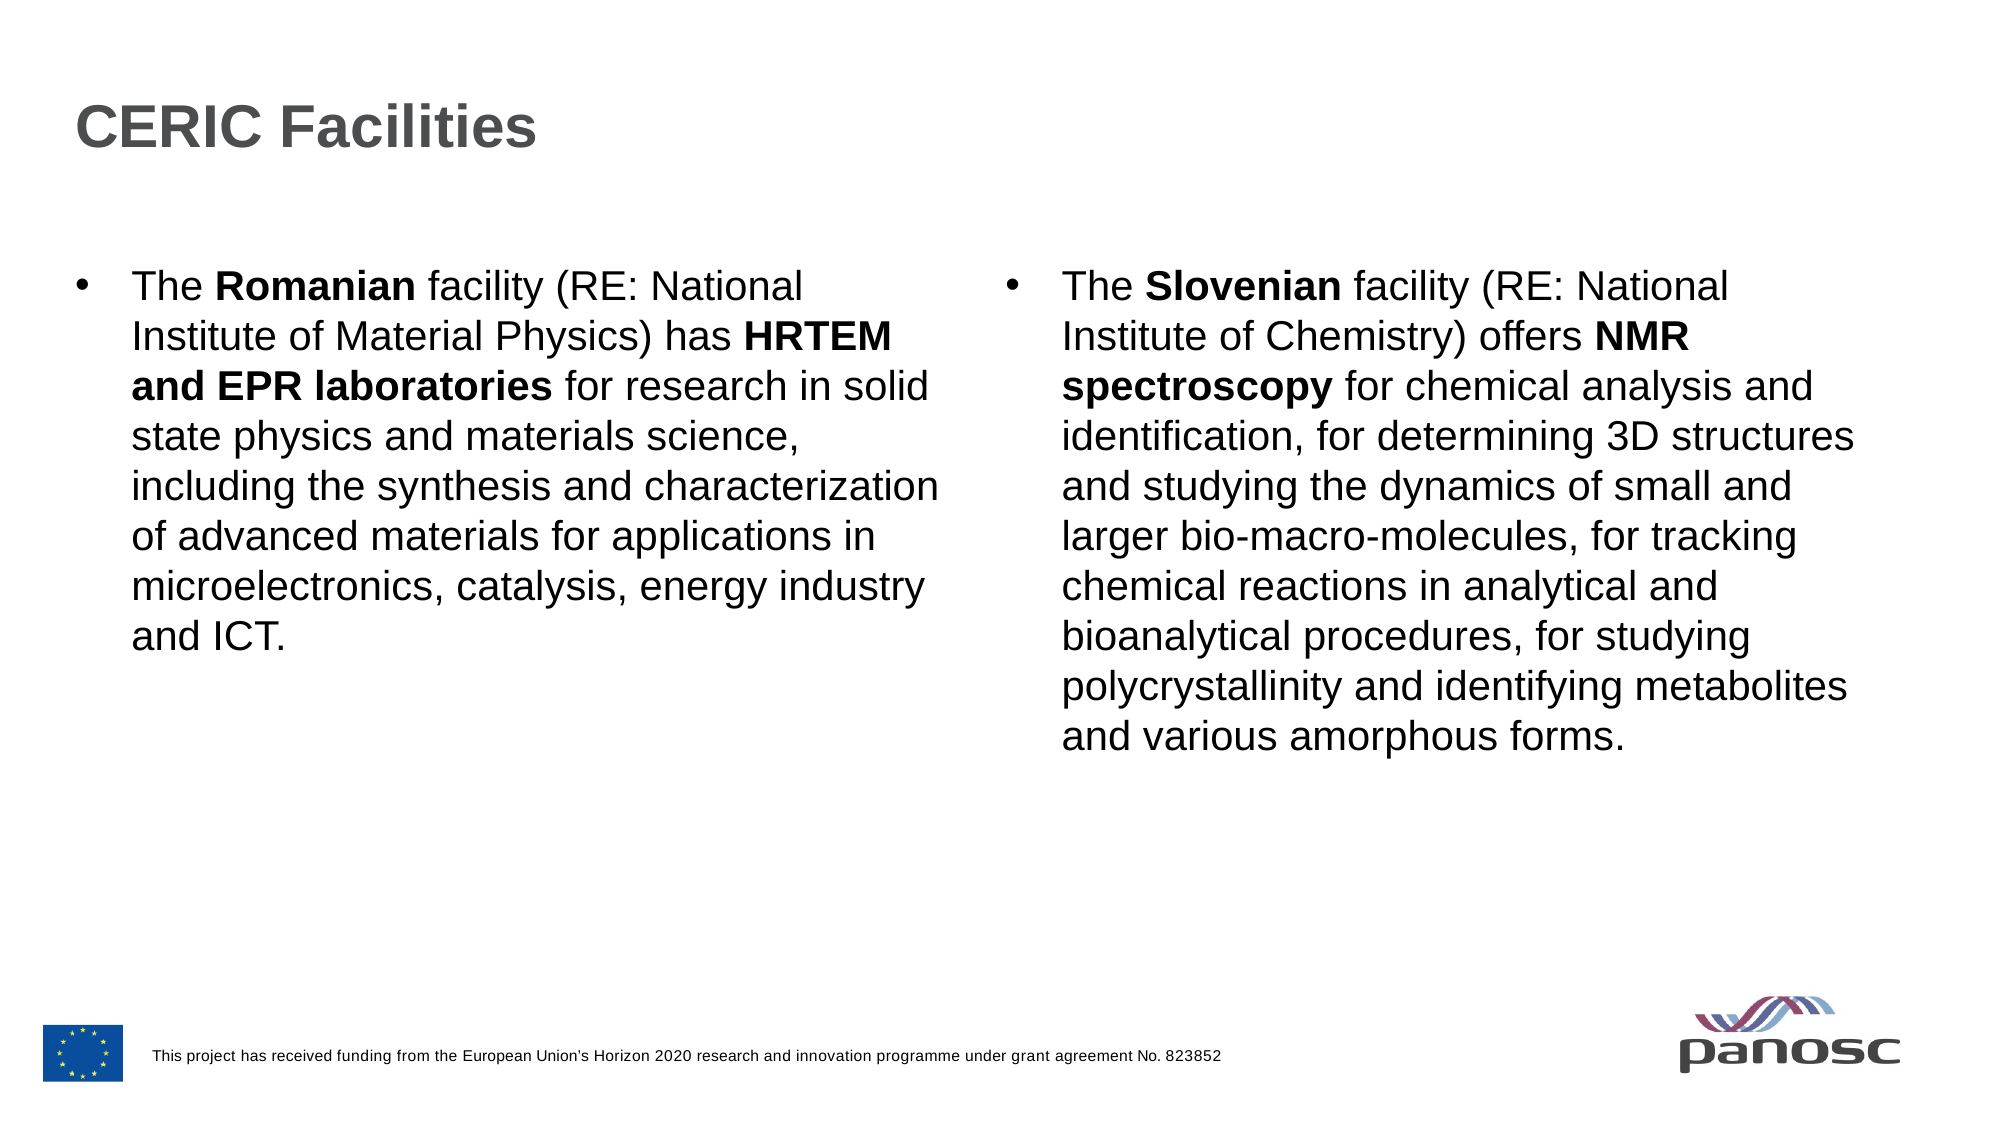

# CERIC Facilities
The Romanian facility (RE: National Institute of Material Physics) has HRTEM and EPR laboratories for research in solid state physics and materials science, including the synthesis and characterization of advanced materials for applications in microelectronics, catalysis, energy industry and ICT.
The Slovenian facility (RE: National Institute of Chemistry) offers NMR spectroscopy for chemical analysis and identification, for determining 3D structures and studying the dynamics of small and larger bio-macro-molecules, for tracking chemical reactions in analytical and bioanalytical procedures, for studying polycrystallinity and identifying metabolites and various amorphous forms.